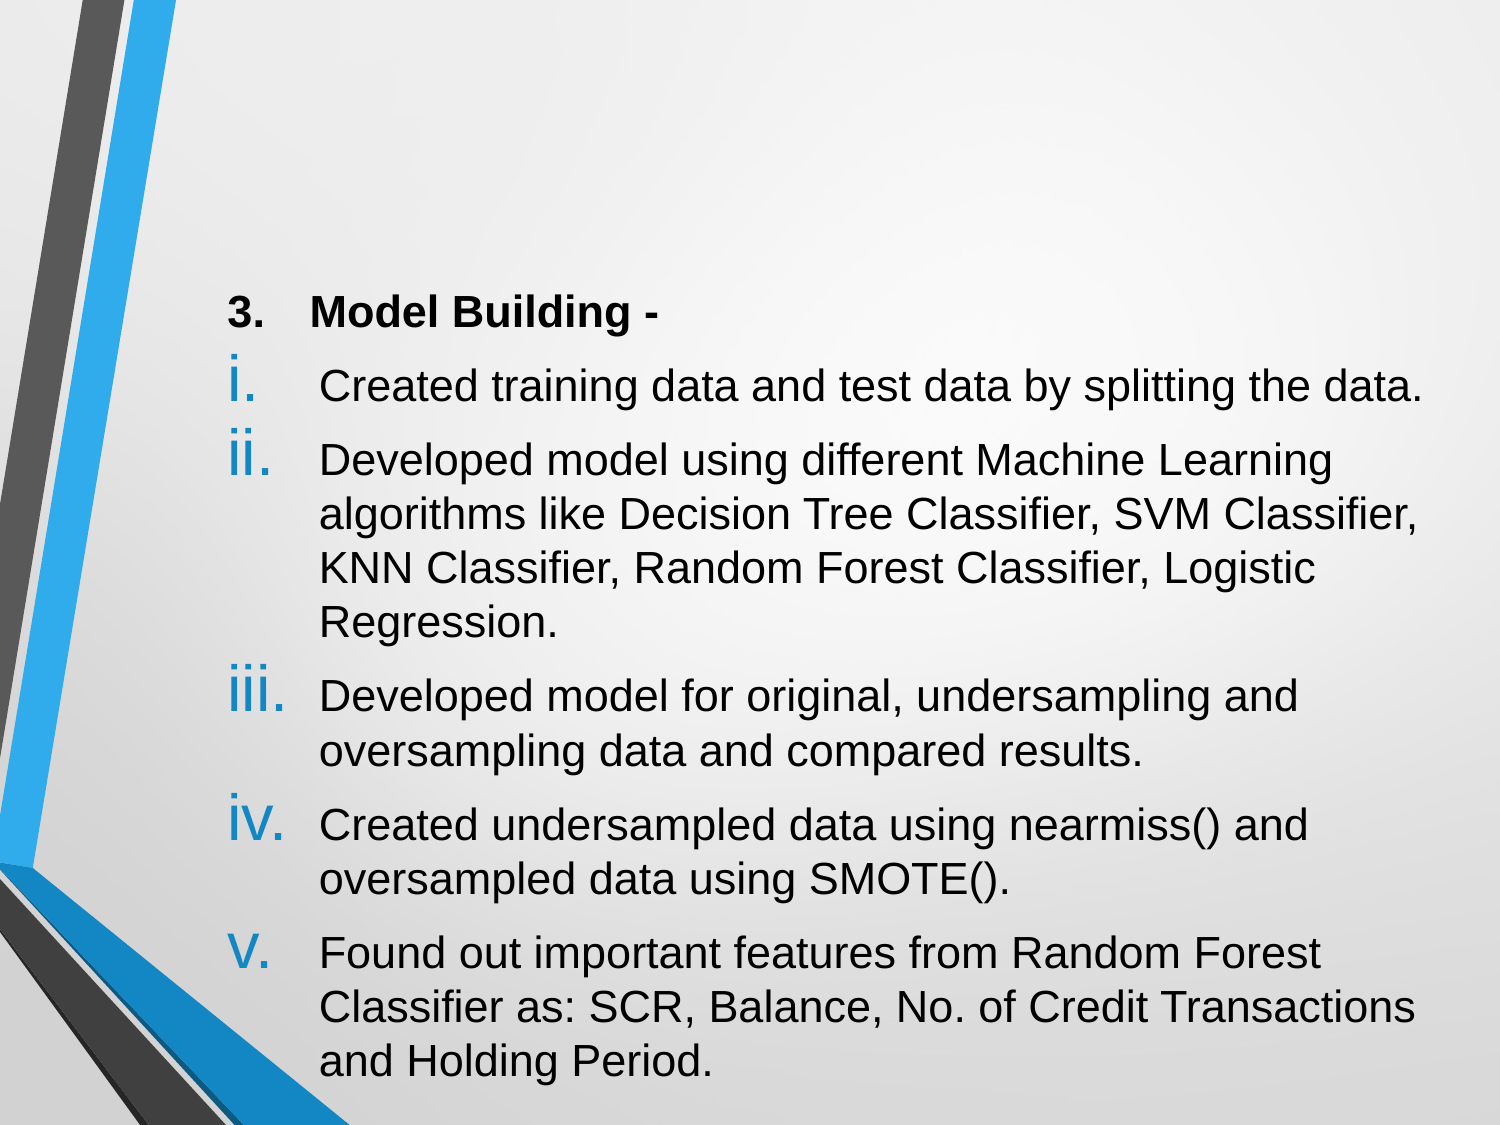

3.	Model Building -
Created training data and test data by splitting the data.
Developed model using different Machine Learning algorithms like Decision Tree Classifier, SVM Classifier, KNN Classifier, Random Forest Classifier, Logistic Regression.
Developed model for original, undersampling and oversampling data and compared results.
Created undersampled data using nearmiss() and oversampled data using SMOTE().
Found out important features from Random Forest Classifier as: SCR, Balance, No. of Credit Transactions and Holding Period.